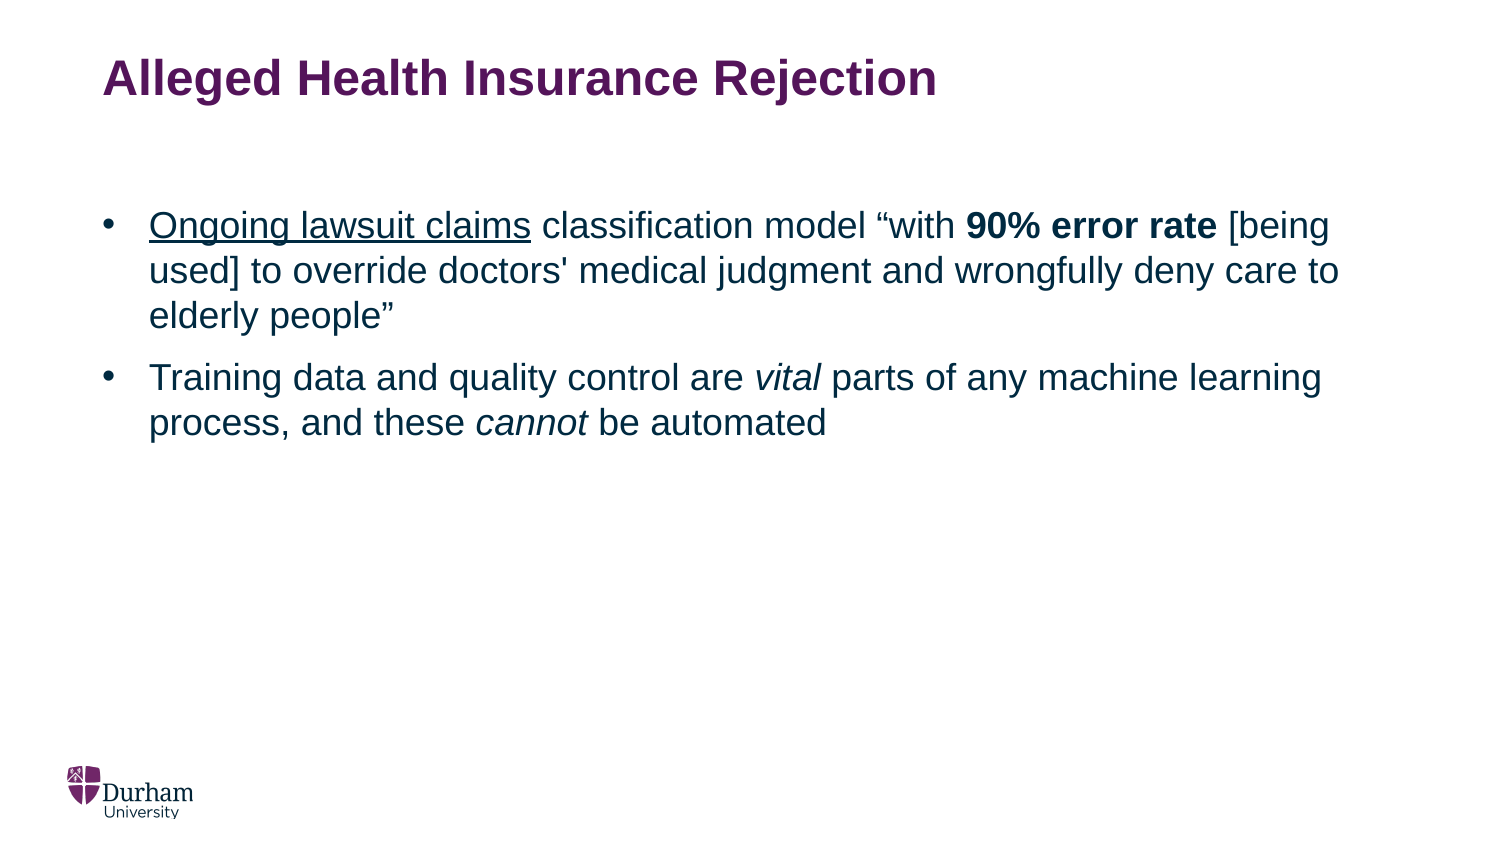

# Alleged Health Insurance Rejection
Ongoing lawsuit claims classification model “with 90% error rate [being used] to override doctors' medical judgment and wrongfully deny care to elderly people”
Training data and quality control are vital parts of any machine learning process, and these cannot be automated